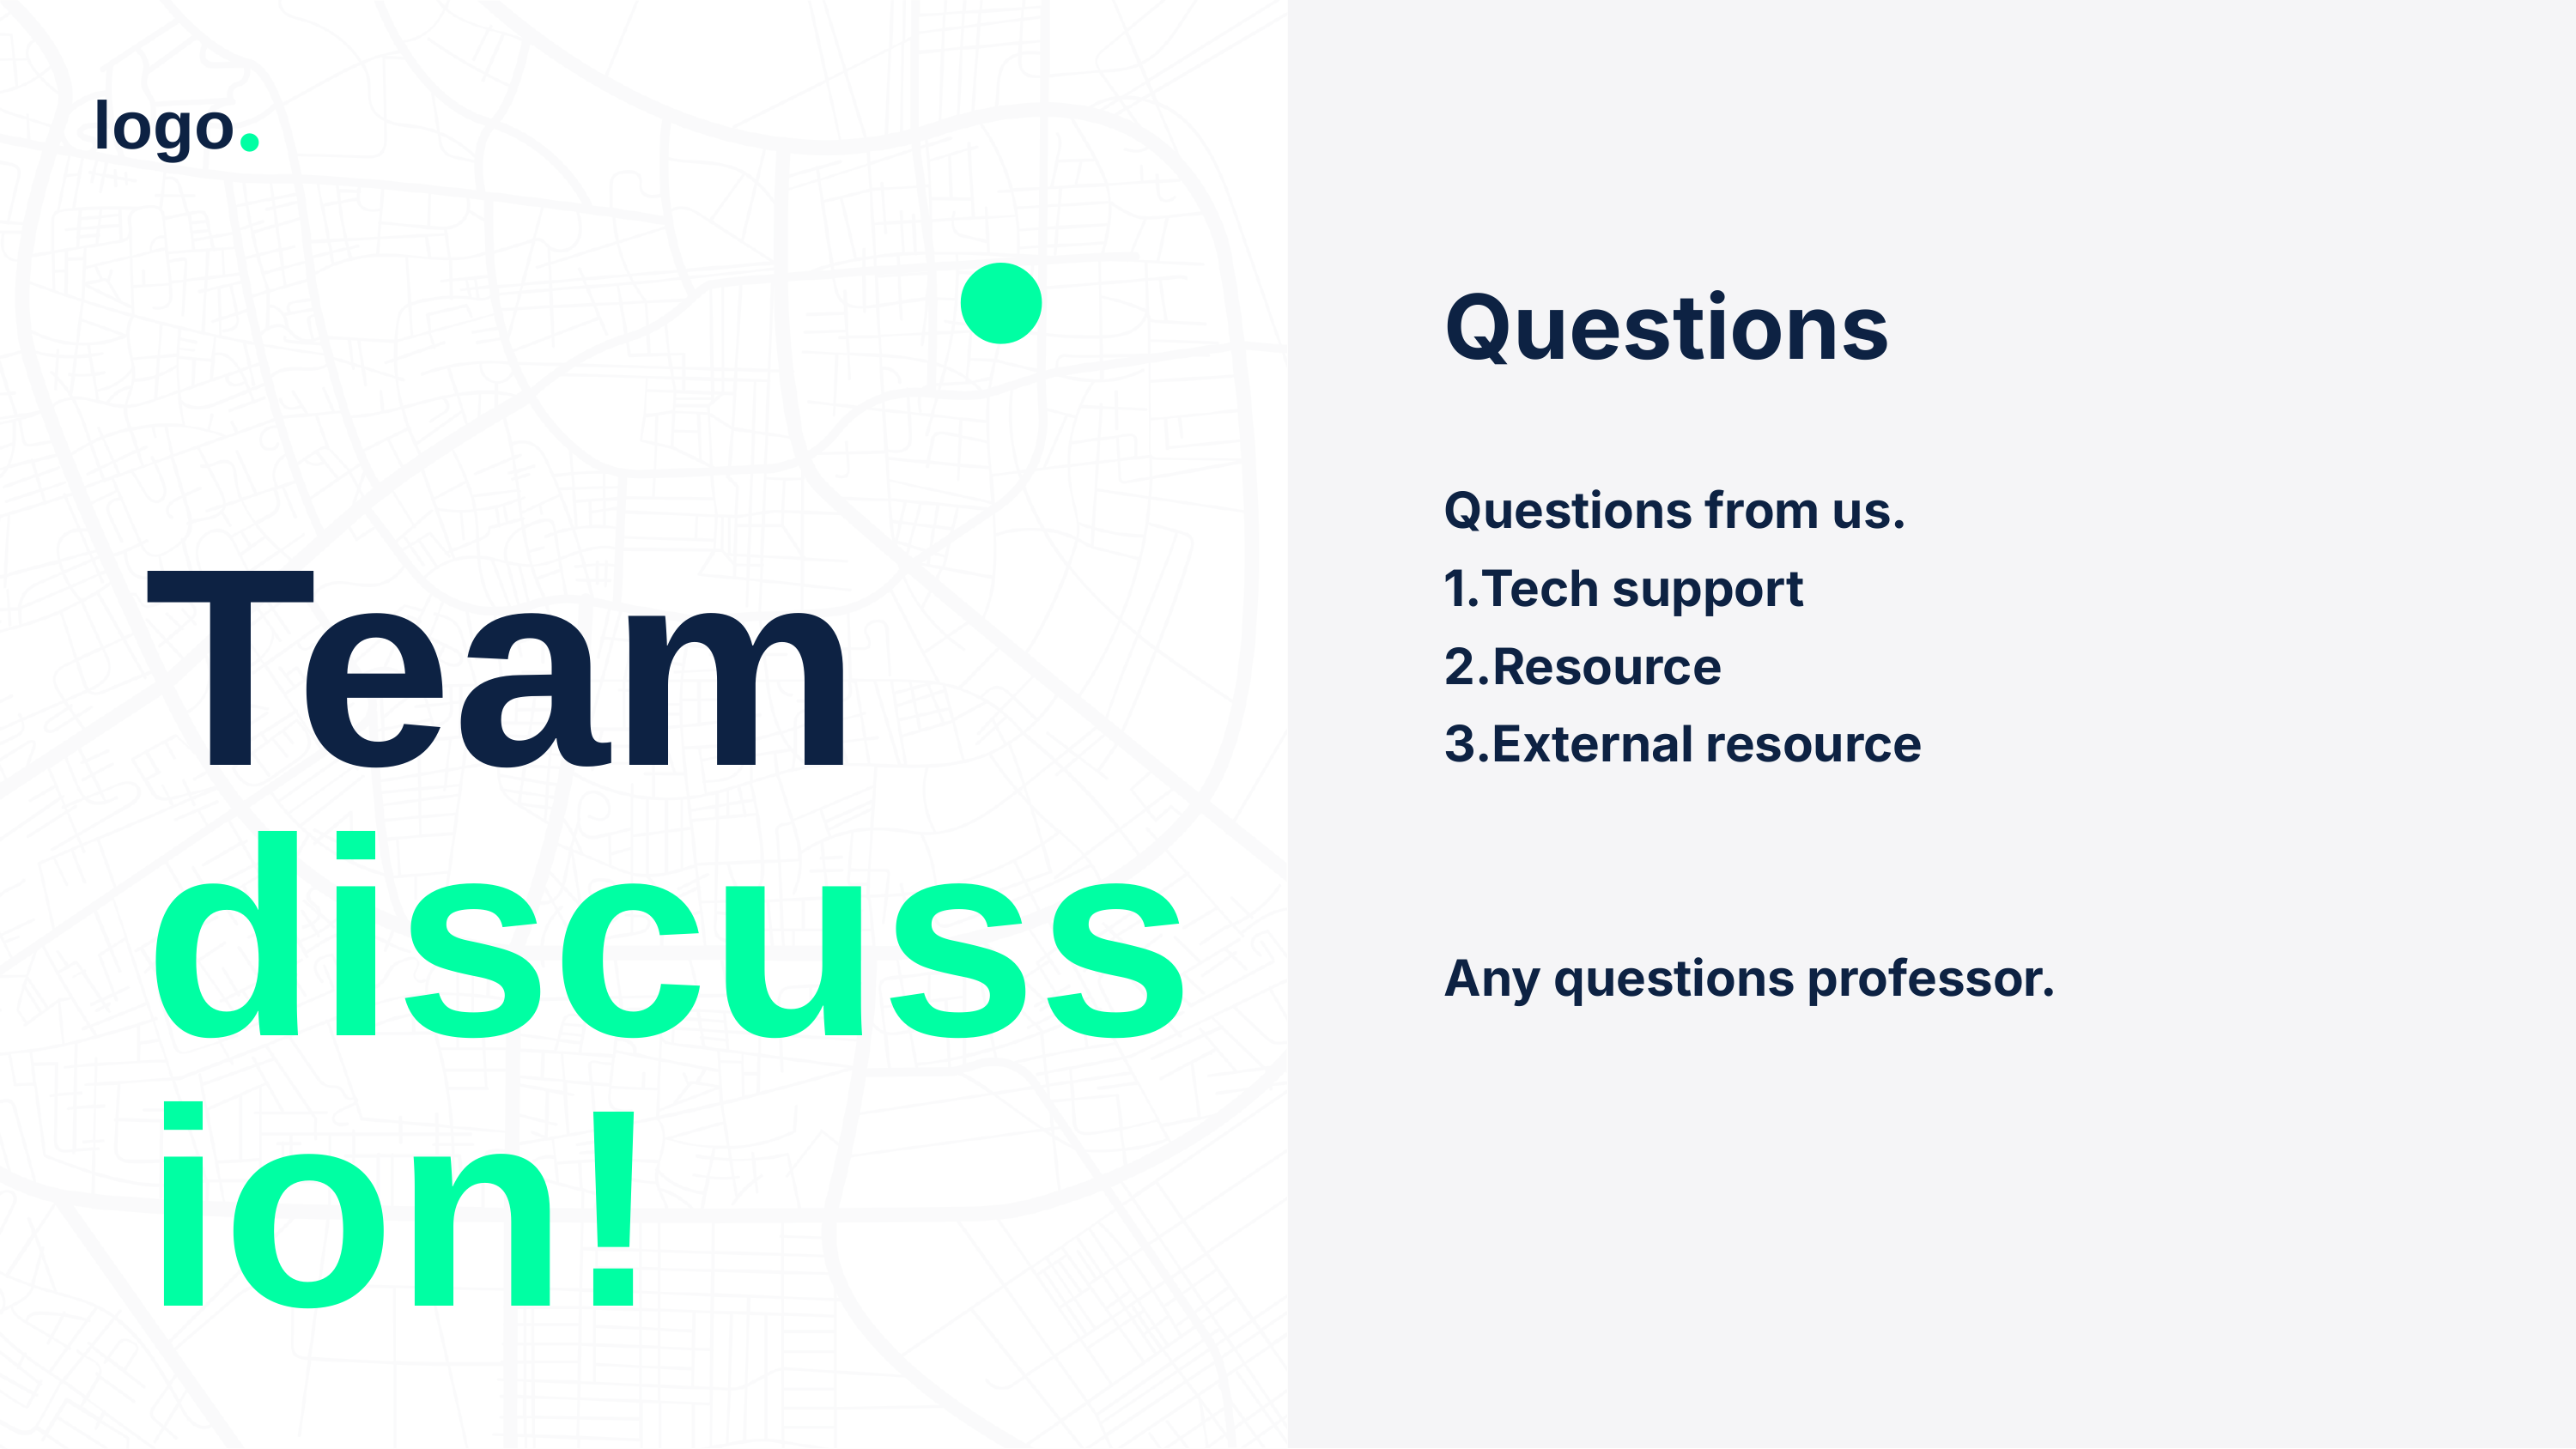

•

logo
•

Questions
Questions from us.
1.Tech support
2.Resource
3.External resource

Any questions professor.
Team discussion!